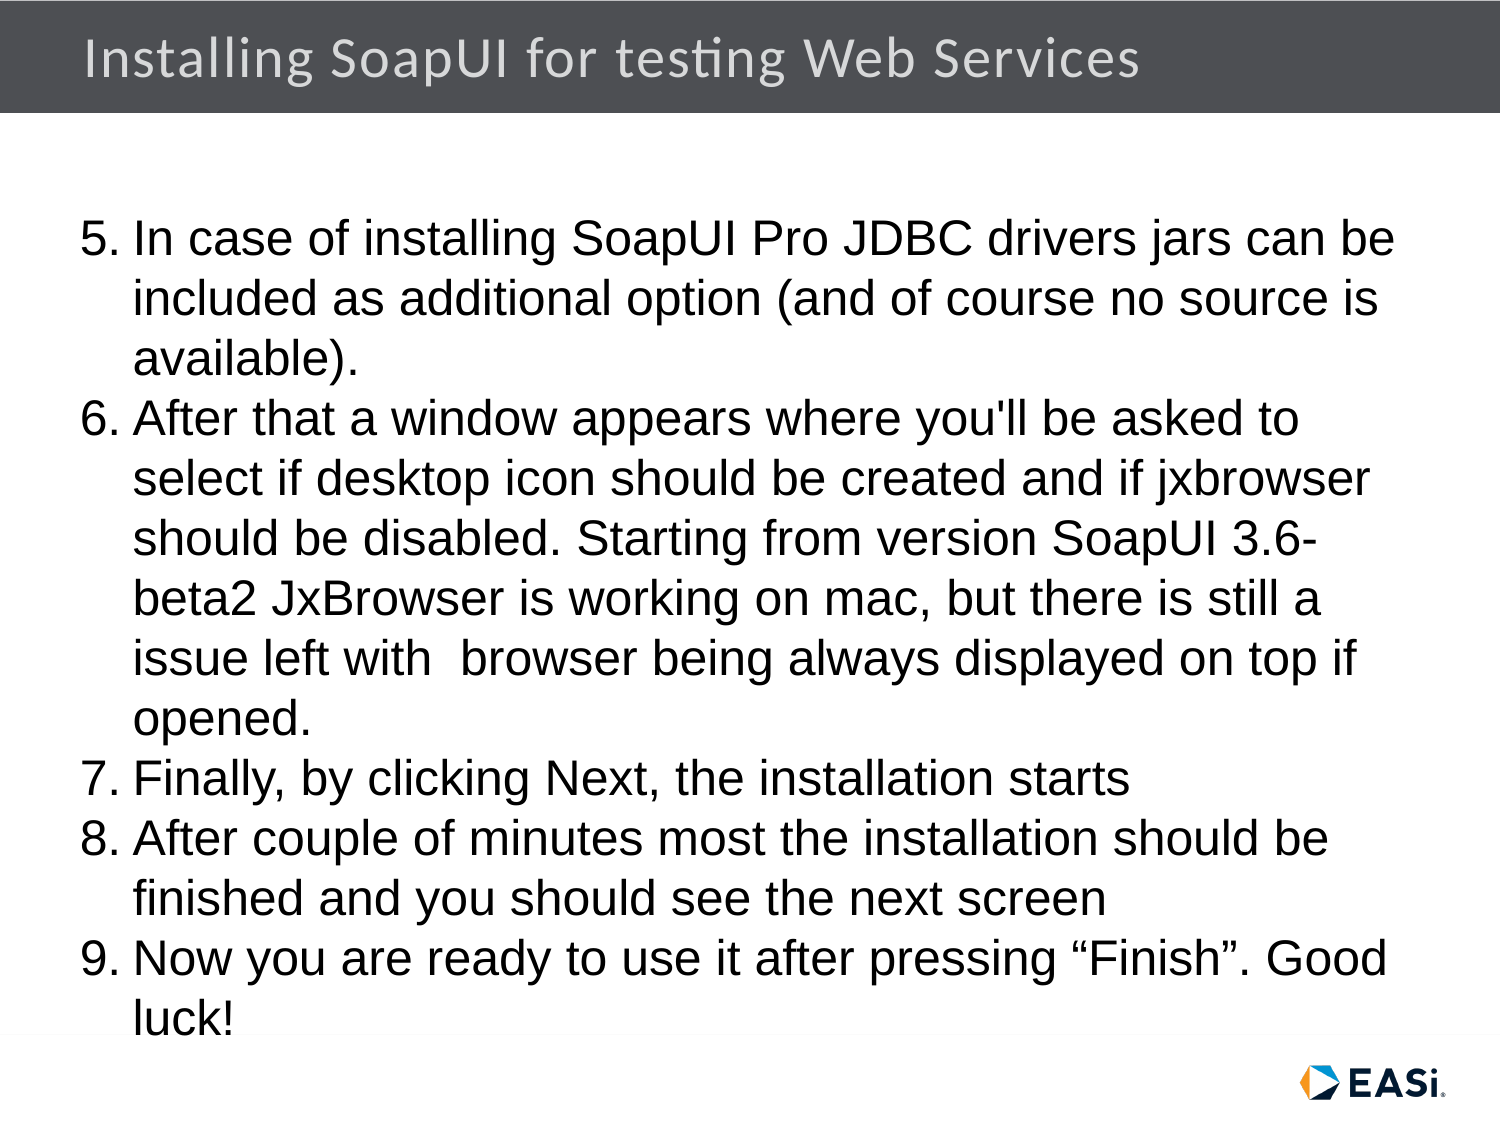

# Installing SoapUI for testing Web Services
In case of installing SoapUI Pro JDBC drivers jars can be included as additional option (and of course no source is available).
After that a window appears where you'll be asked to select if desktop icon should be created and if jxbrowser should be disabled. Starting from version SoapUI 3.6-beta2 JxBrowser is working on mac, but there is still a issue left with  browser being always displayed on top if opened.
Finally, by clicking Next, the installation starts
After couple of minutes most the installation should be finished and you should see the next screen
Now you are ready to use it after pressing “Finish”. Good luck!
2
20